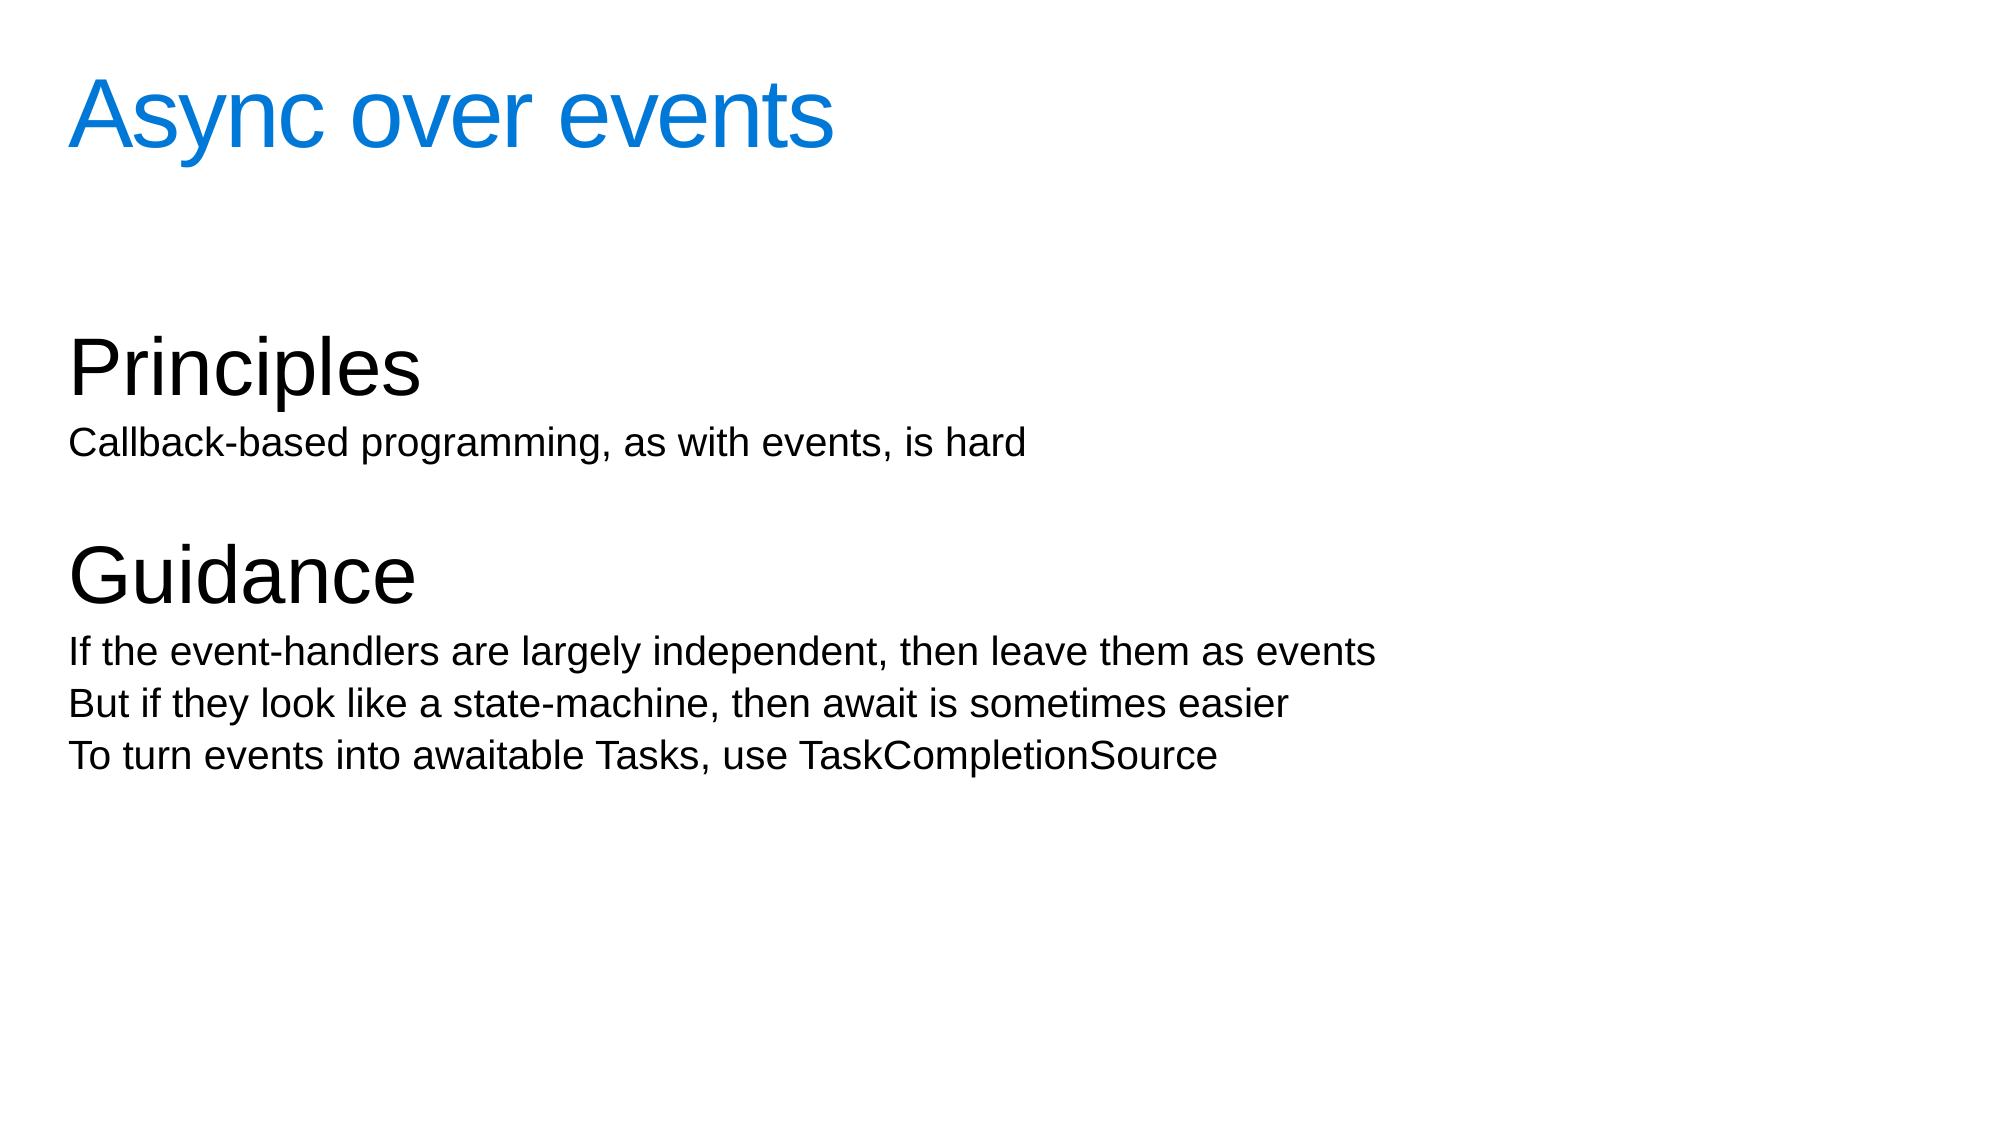

# Async over events

Principles
Callback-based programming, as with events, is hard

Guidance
If the event-handlers are largely independent, then leave them as events
But if they look like a state-machine, then await is sometimes easier
To turn events into awaitable Tasks, use TaskCompletionSource